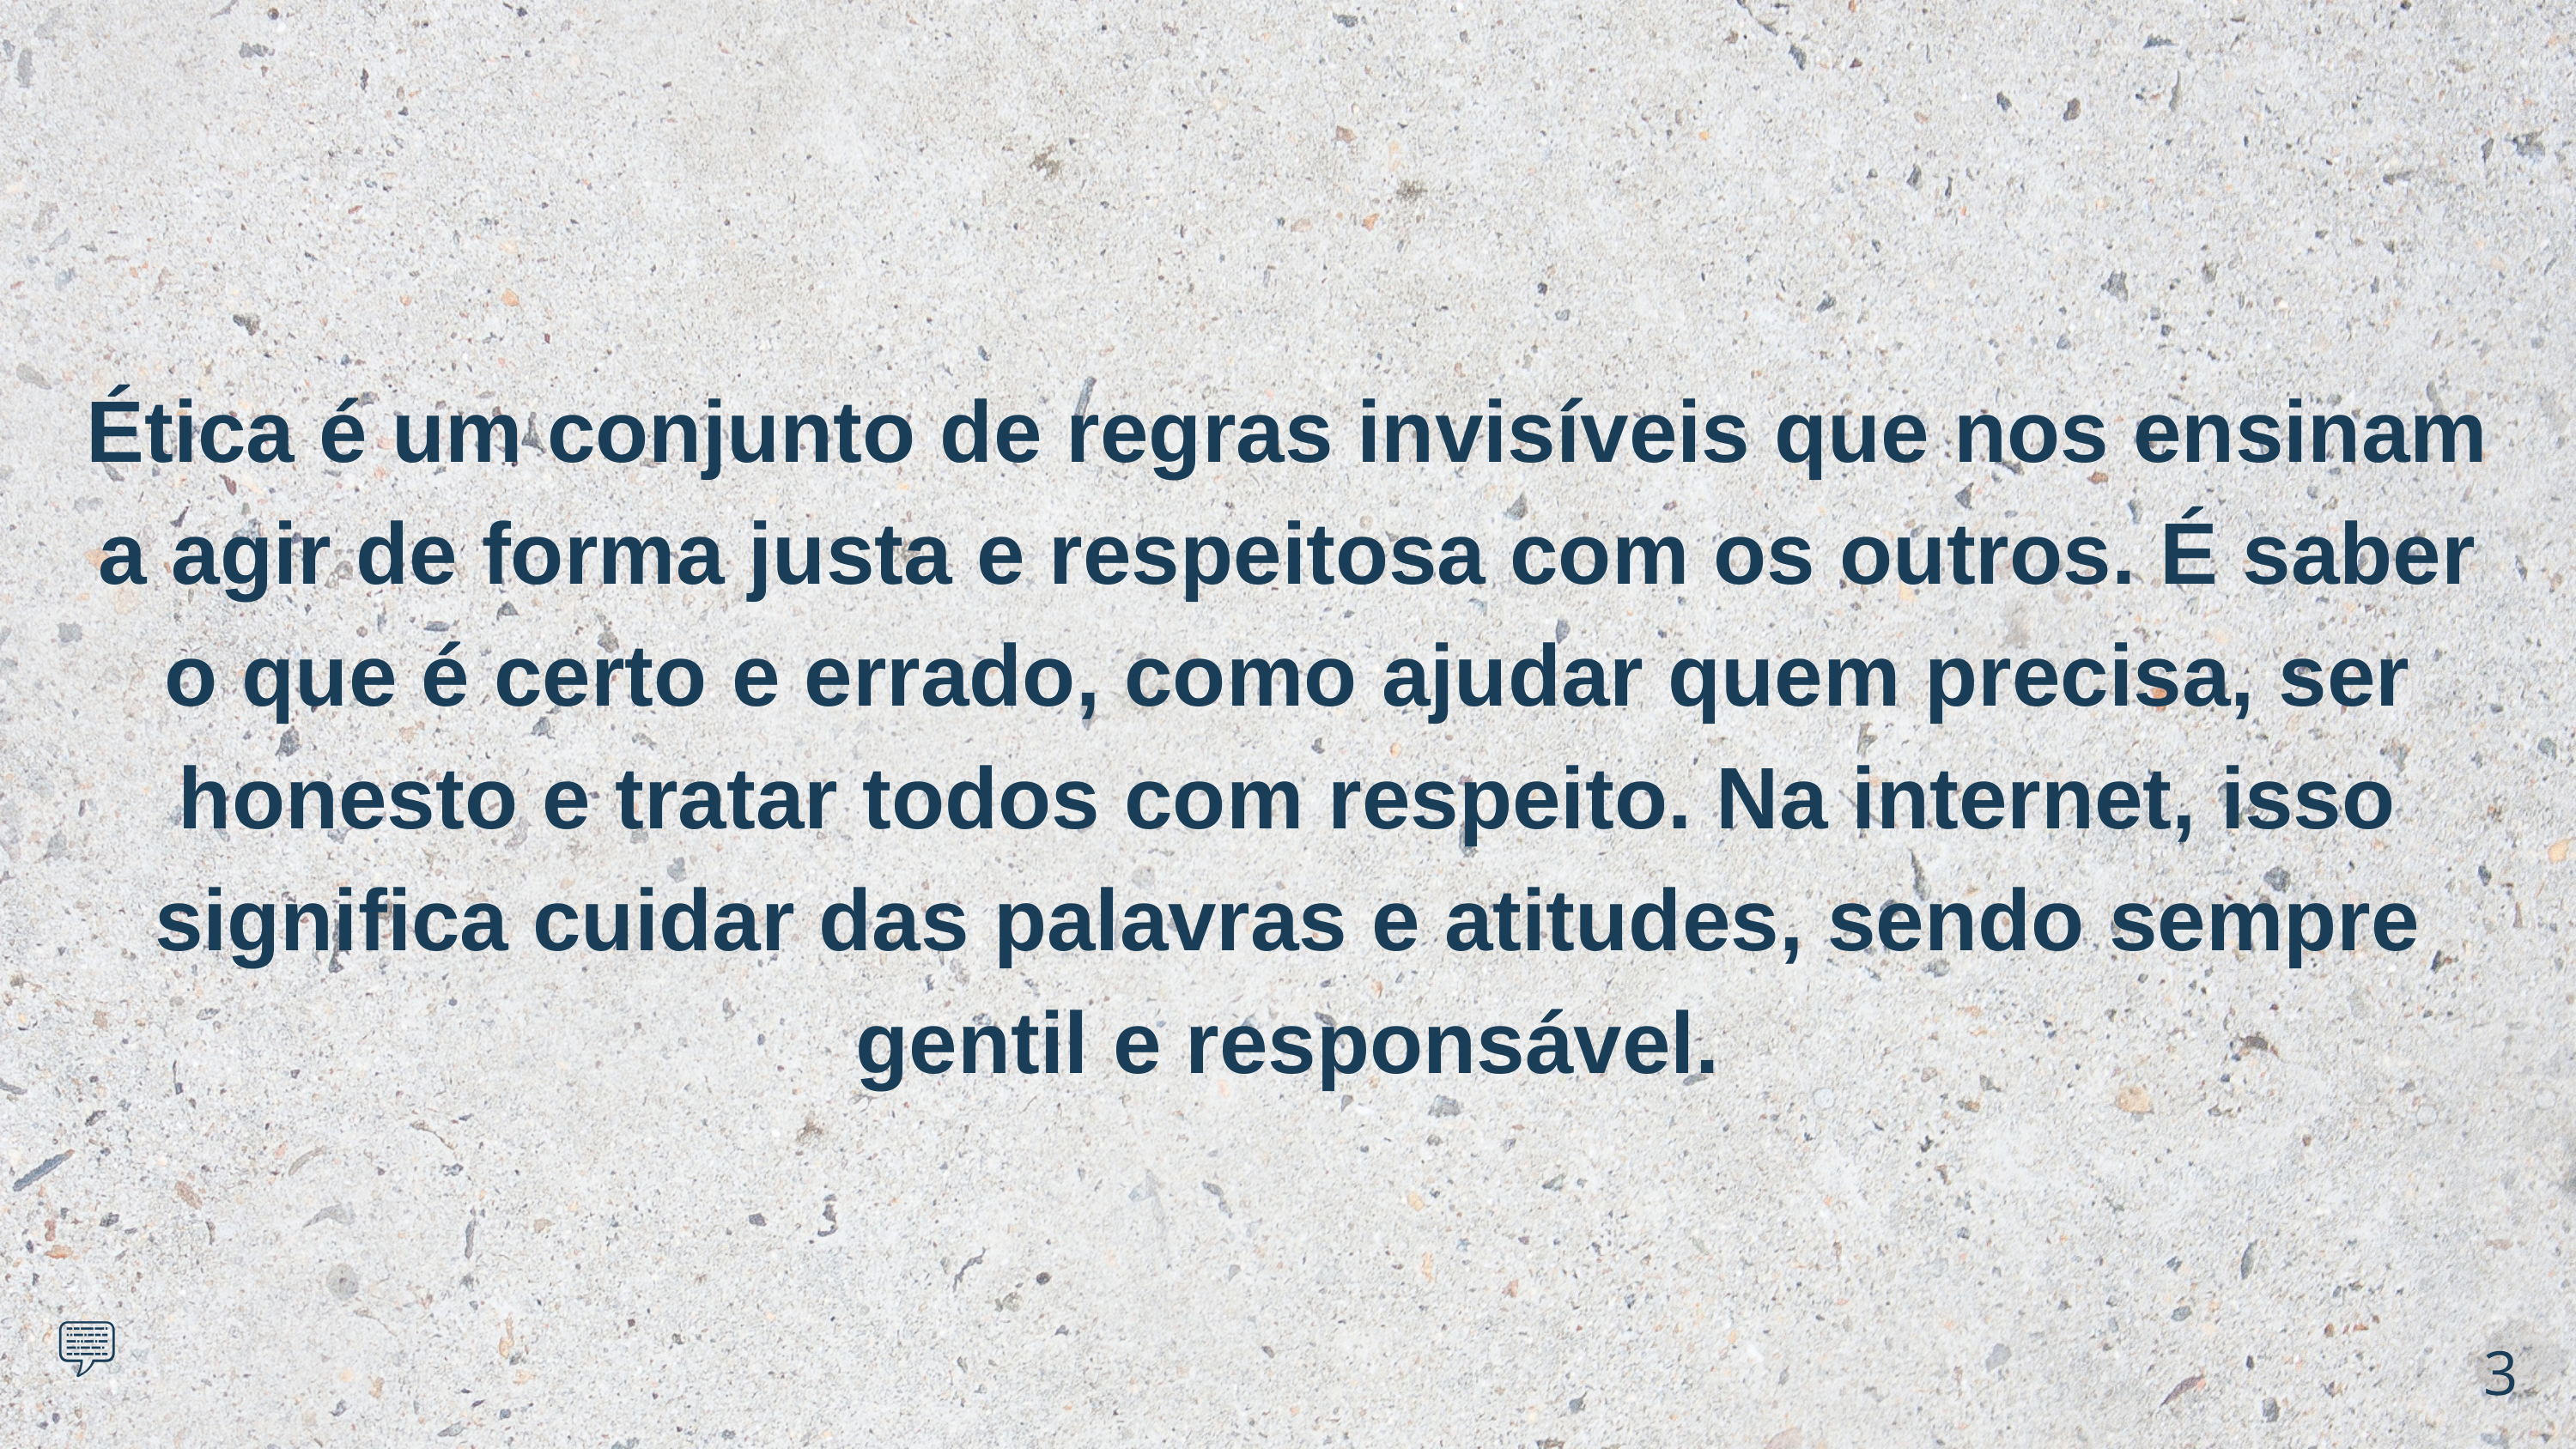

Ética é um conjunto de regras invisíveis que nos ensinam a agir de forma justa e respeitosa com os outros. É saber o que é certo e errado, como ajudar quem precisa, ser honesto e tratar todos com respeito. Na internet, isso significa cuidar das palavras e atitudes, sendo sempre gentil e responsável.
💬
3